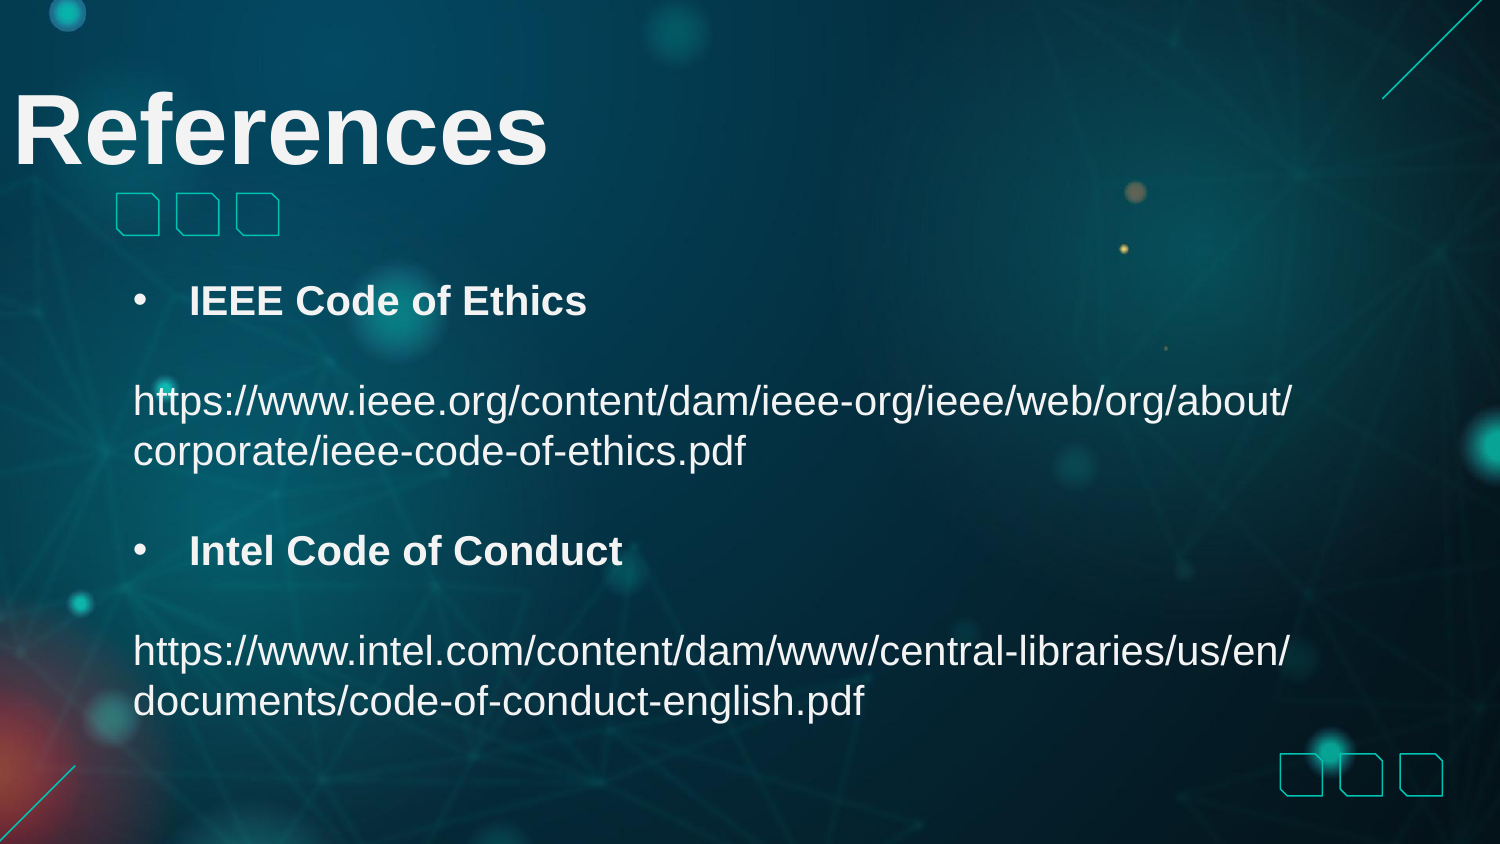

References

IEEE Code of Ethics

https://www.ieee.org/content/dam/ieee-org/ieee/web/org/about/corporate/ieee-code-of-ethics.pdf

Intel Code of Conduct

https://www.intel.com/content/dam/www/central-libraries/us/en/documents/code-of-conduct-english.pdf